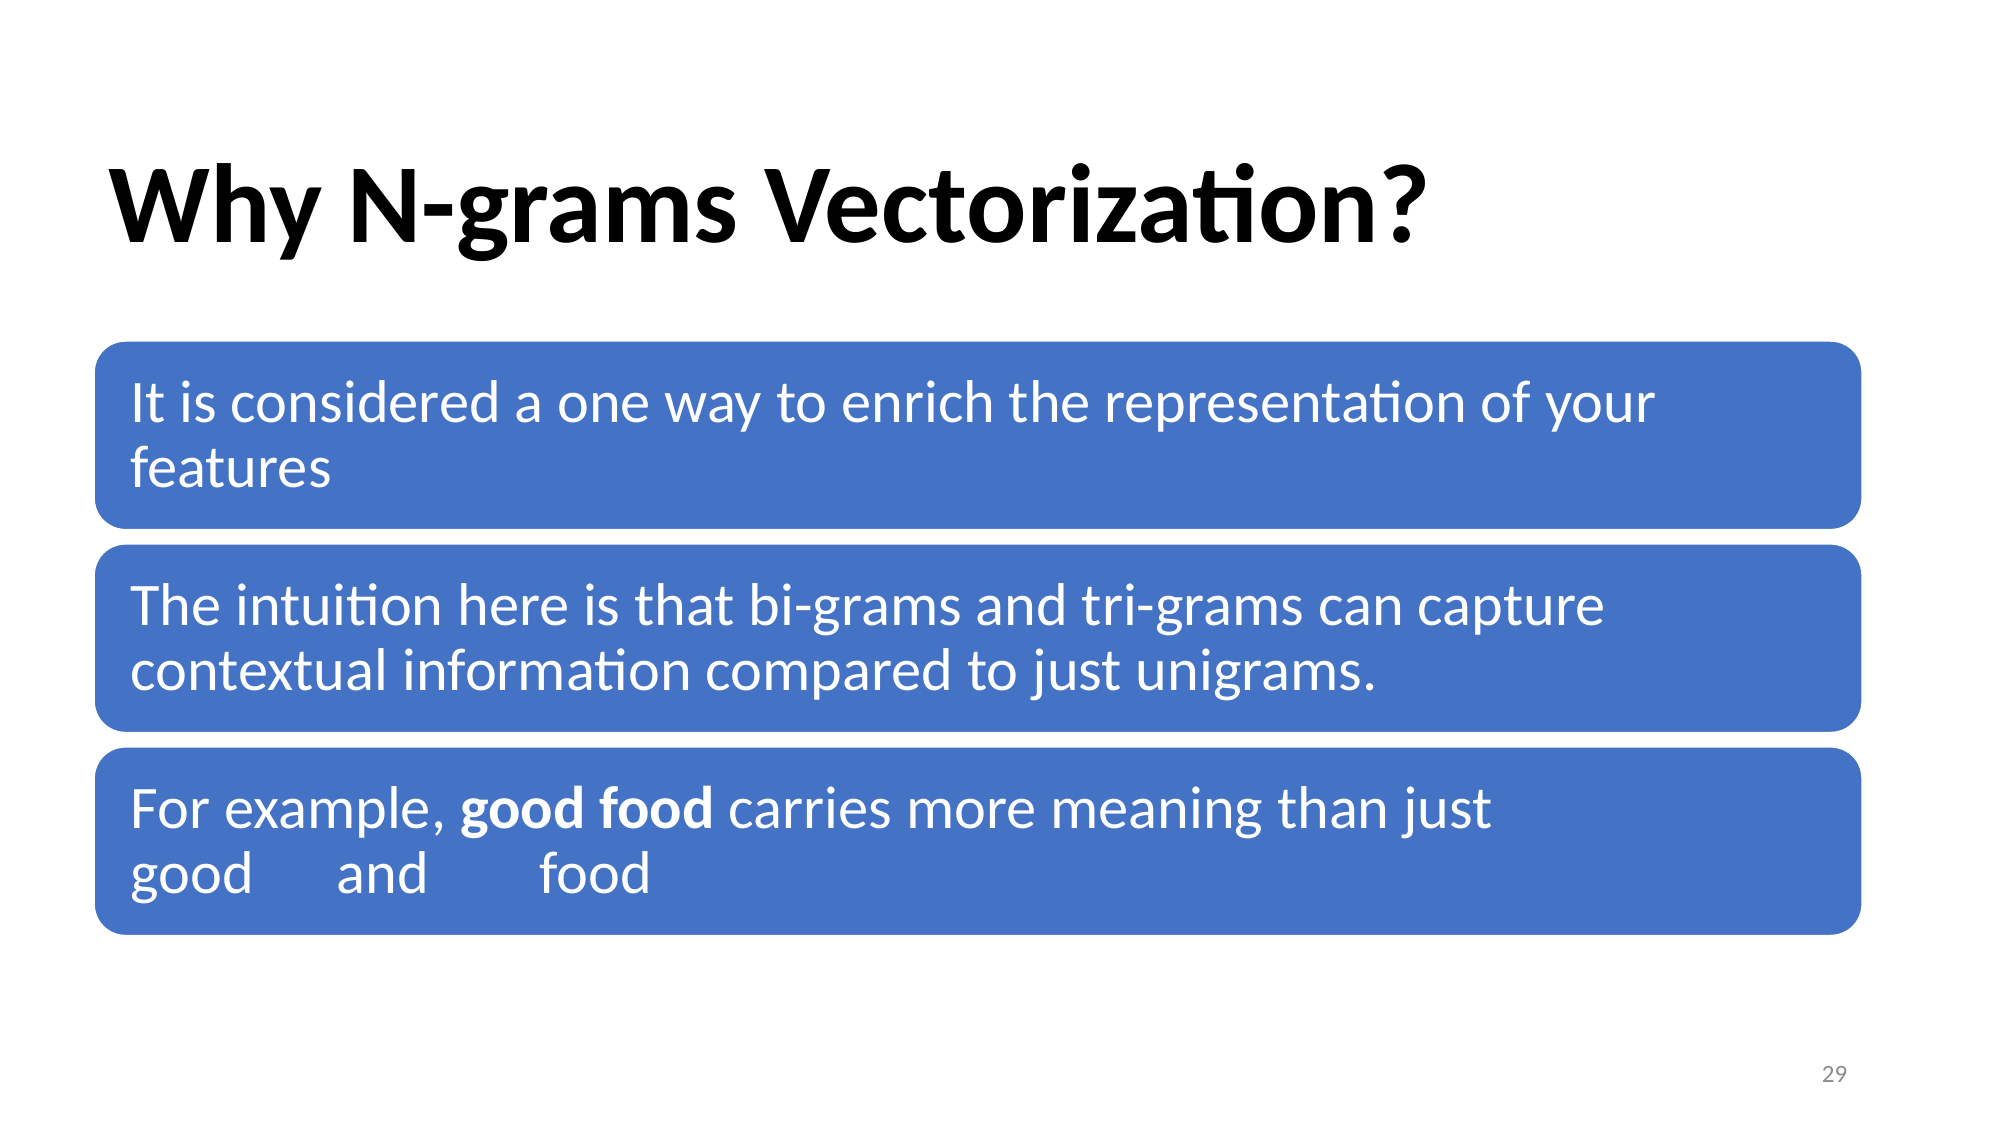

# Why N-grams Vectorization?
It is considered a one way to enrich the representation of your features
The intuition here is that bi-grams and tri-grams can capture contextual information compared to just unigrams.
For example, good food carries more meaning than just
good      and        food

29